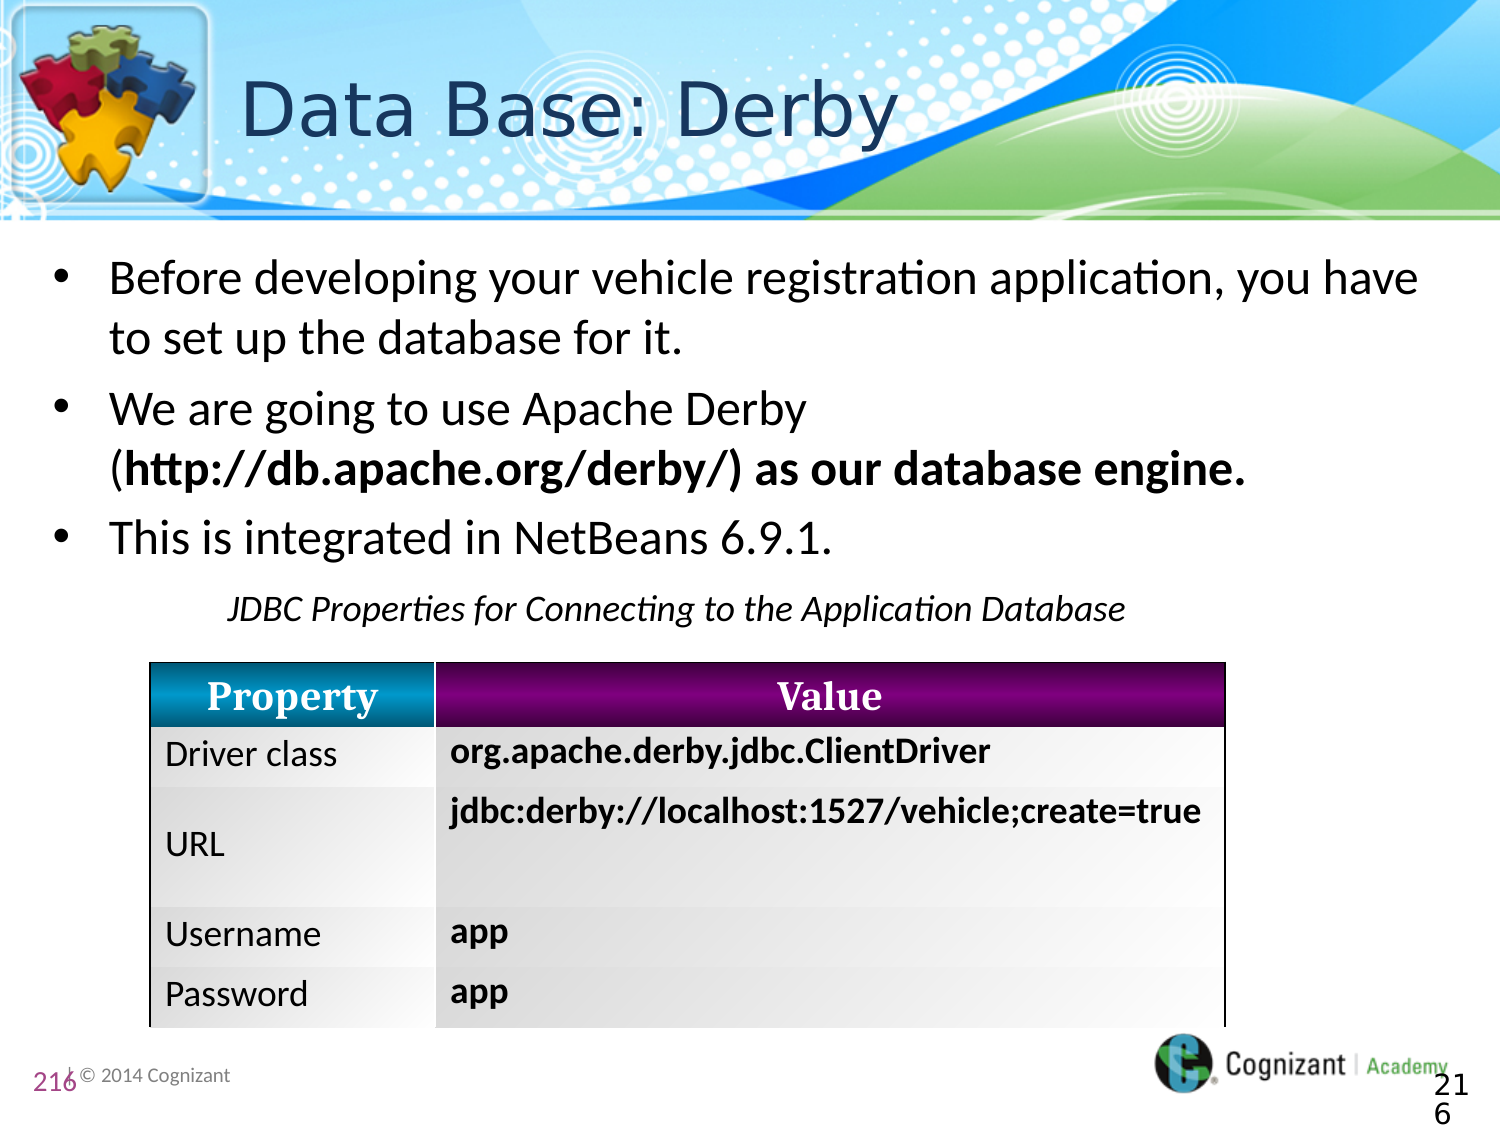

# Data Base: Derby
Before developing your vehicle registration application, you have to set up the database for it.
We are going to use Apache Derby (http://db.apache.org/derby/) as our database engine.
This is integrated in NetBeans 6.9.1.

JDBC Properties for Connecting to the Application Database
| Property | Value |
| --- | --- |
| Driver class | org.apache.derby.jdbc.ClientDriver |
| URL | jdbc:derby://localhost:1527/vehicle;create=true |
| Username | app |
| Password | app |
216
216